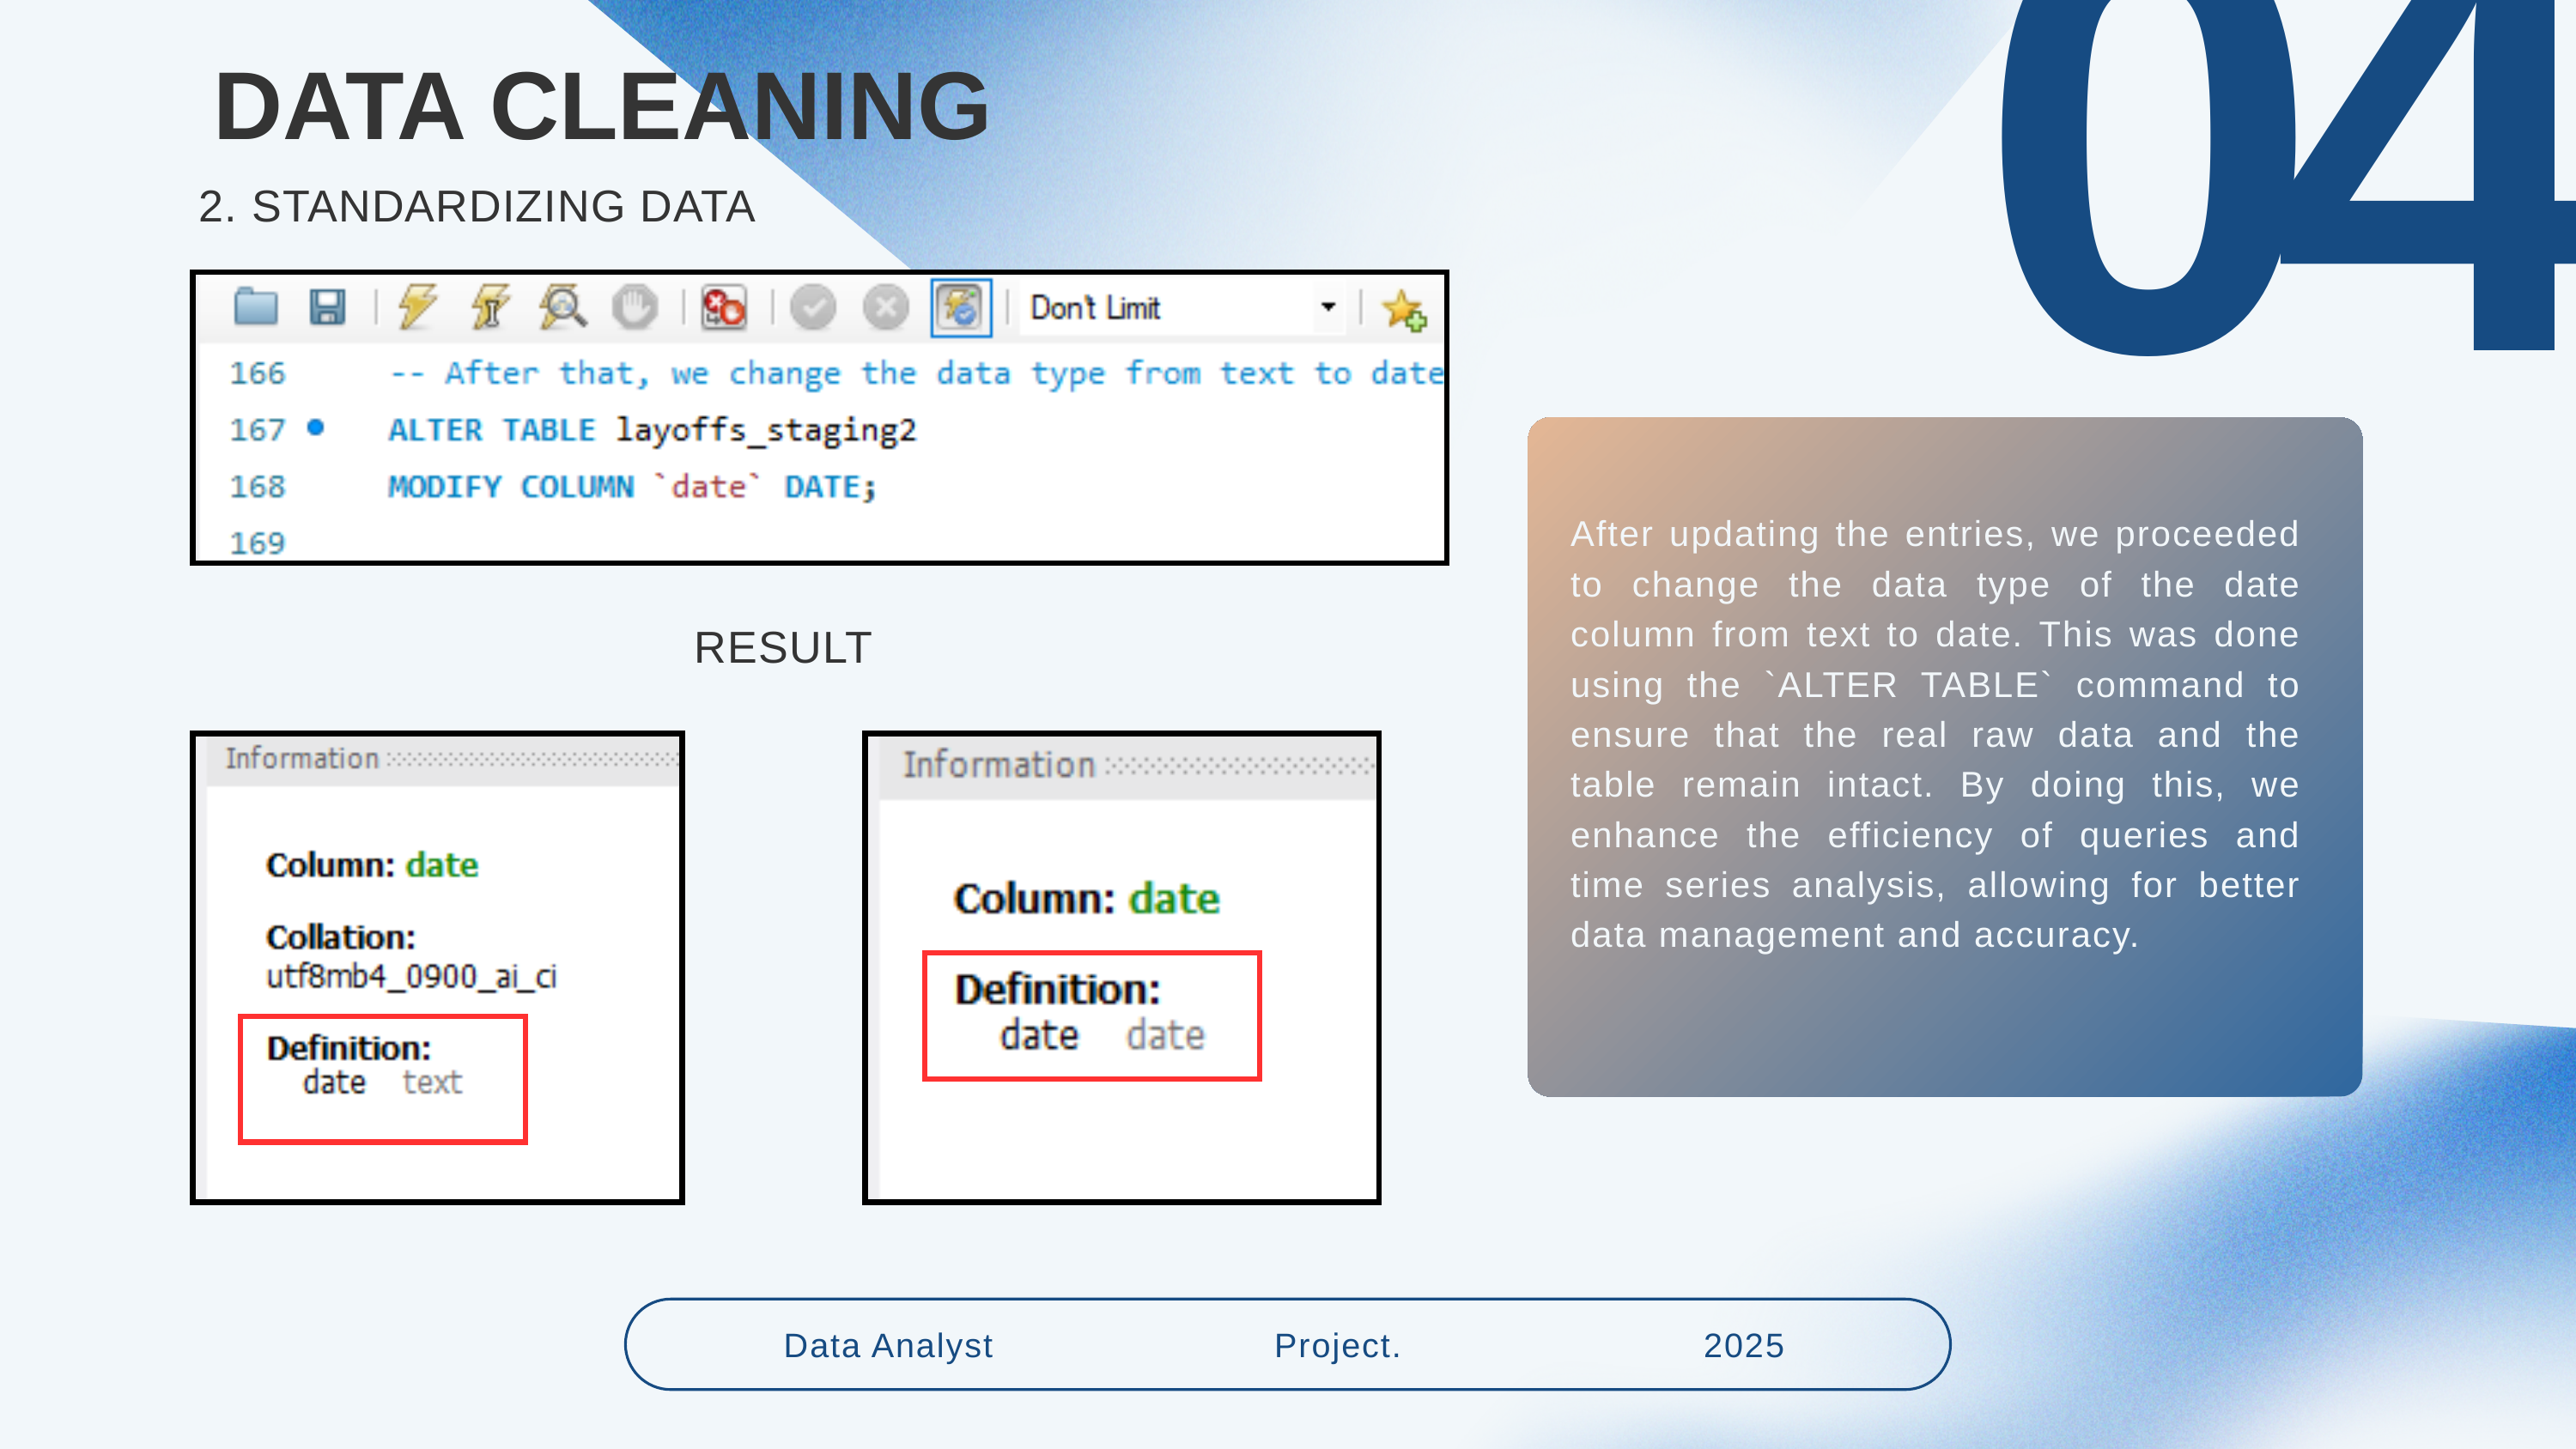

04
DATA CLEANING
    2. STANDARDIZING DATA

After updating the entries, we proceeded to change the data type of the date column from text to date. This was done using the `ALTER TABLE` command to ensure that the real raw data and the table remain intact. By doing this, we enhance the efficiency of queries and time series analysis, allowing for better data management and accuracy.
RESULT

Data Analyst
Project.
2025